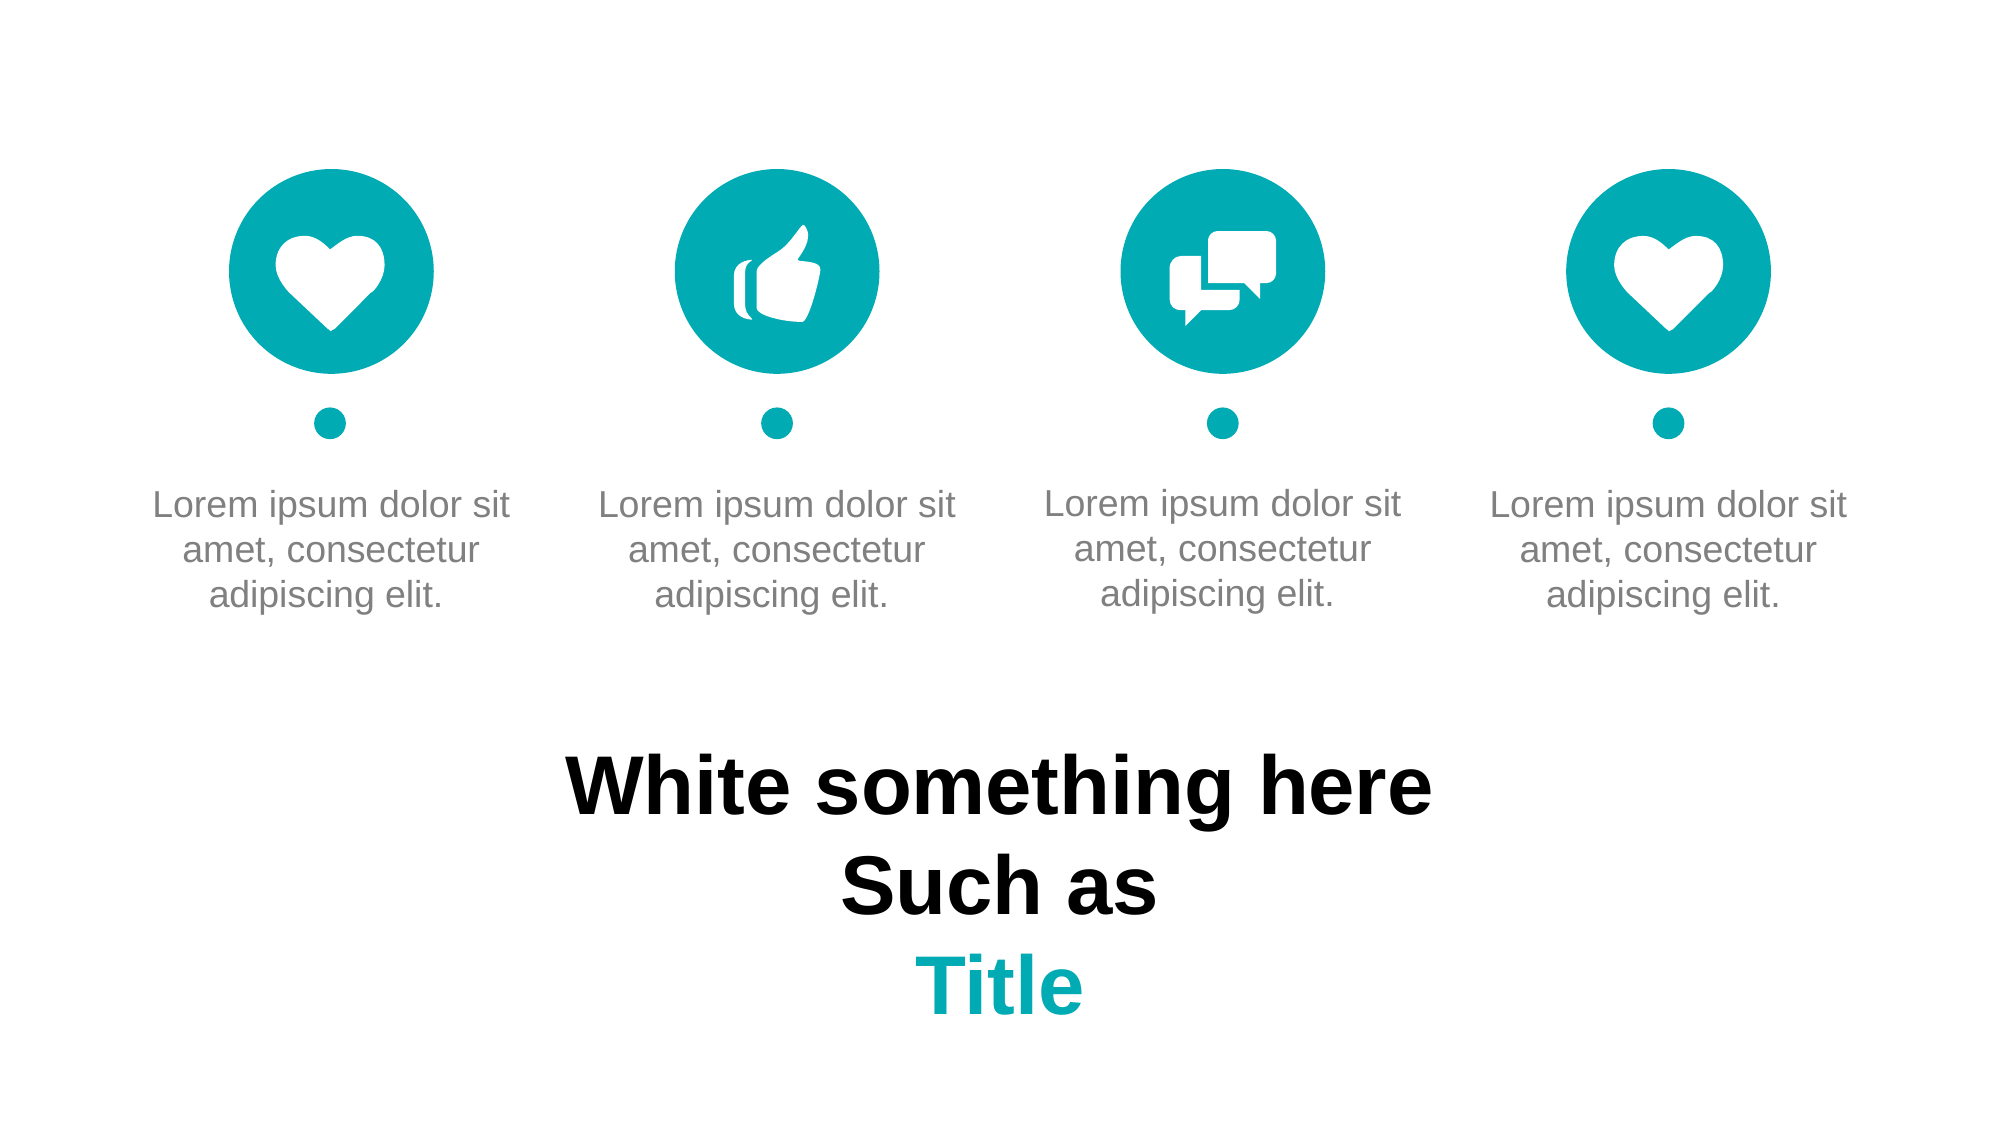

Lorem ipsum dolor sit amet, consectetur adipiscing elit.
Lorem ipsum dolor sit amet, consectetur adipiscing elit.
Lorem ipsum dolor sit amet, consectetur adipiscing elit.
Lorem ipsum dolor sit amet, consectetur adipiscing elit.
White something here
Such as
Title